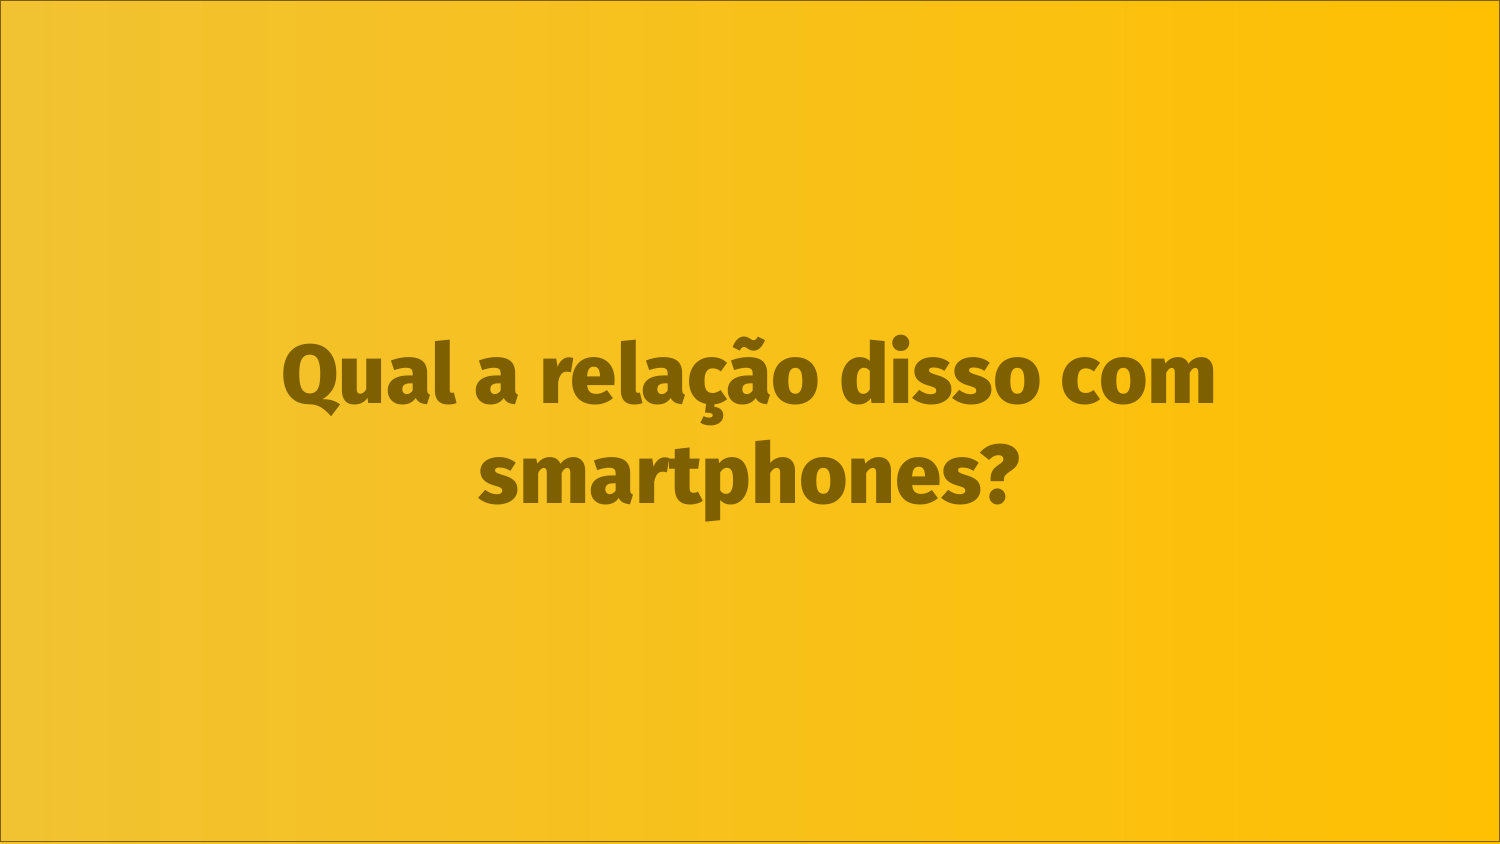

# Qual a relação disso com smartphones?